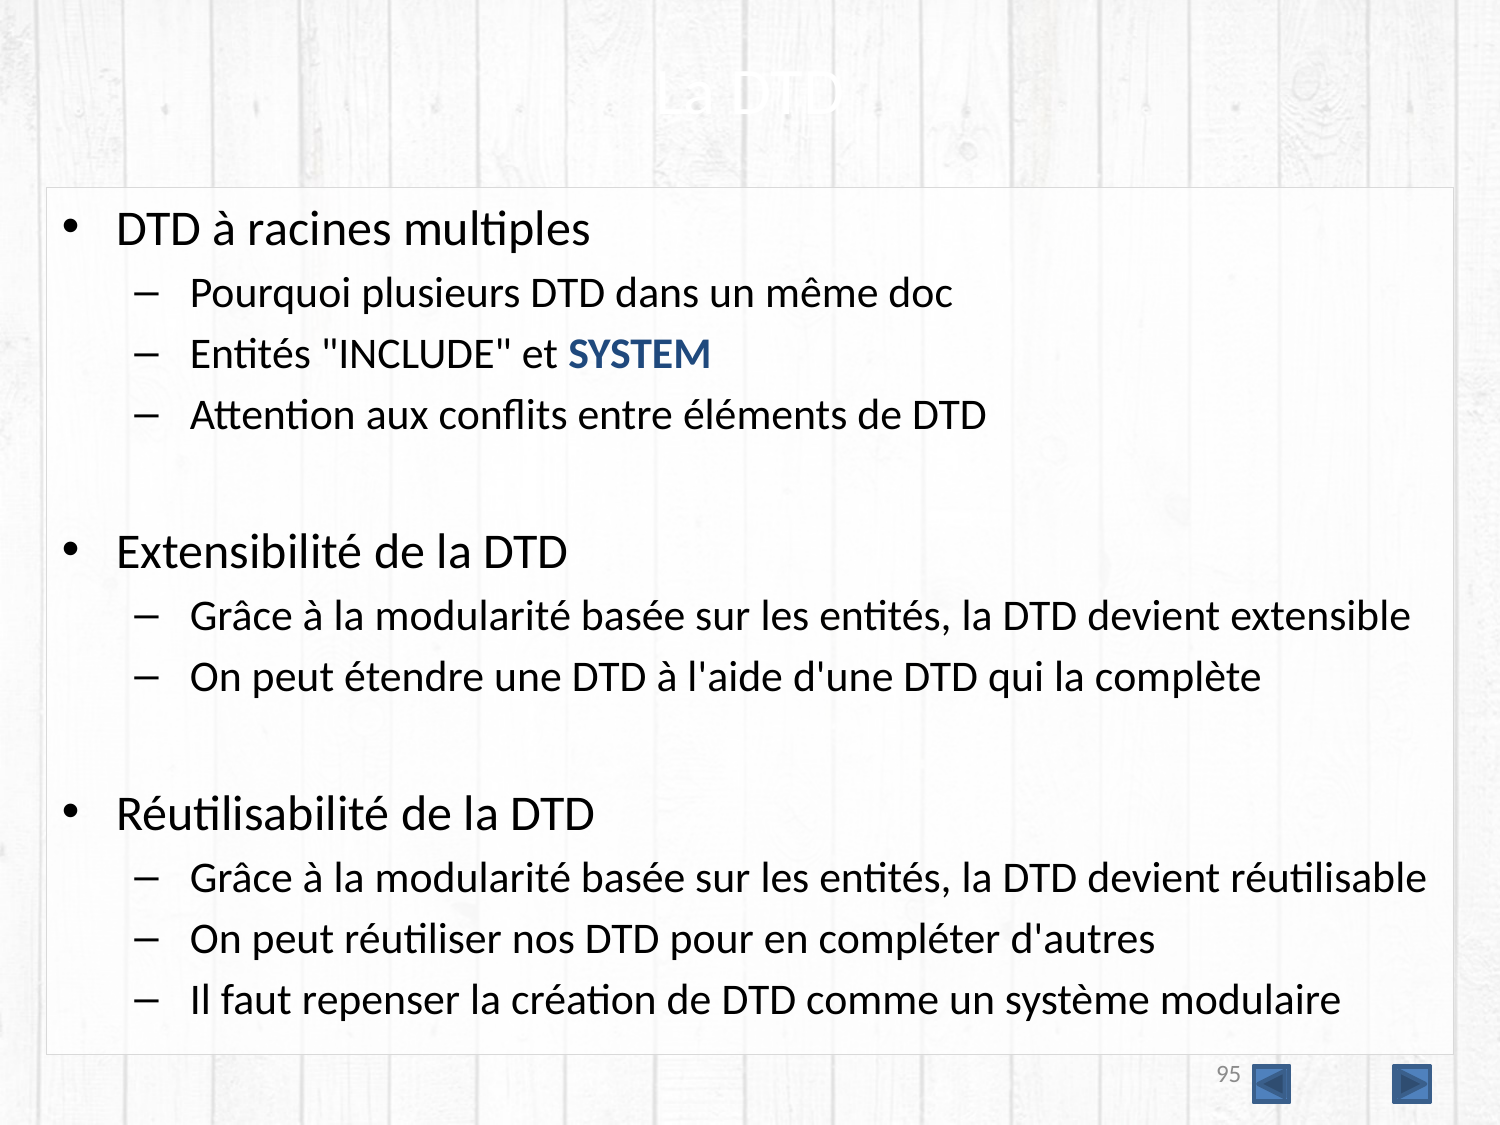

# La DTD
DTD à racines multiples
 Pourquoi plusieurs DTD dans un même doc
 Entités "INCLUDE" et SYSTEM
 Attention aux conflits entre éléments de DTD

Extensibilité de la DTD
 Grâce à la modularité basée sur les entités, la DTD devient extensible
 On peut étendre une DTD à l'aide d'une DTD qui la complète

Réutilisabilité de la DTD
 Grâce à la modularité basée sur les entités, la DTD devient réutilisable
 On peut réutiliser nos DTD pour en compléter d'autres
 Il faut repenser la création de DTD comme un système modulaire
95